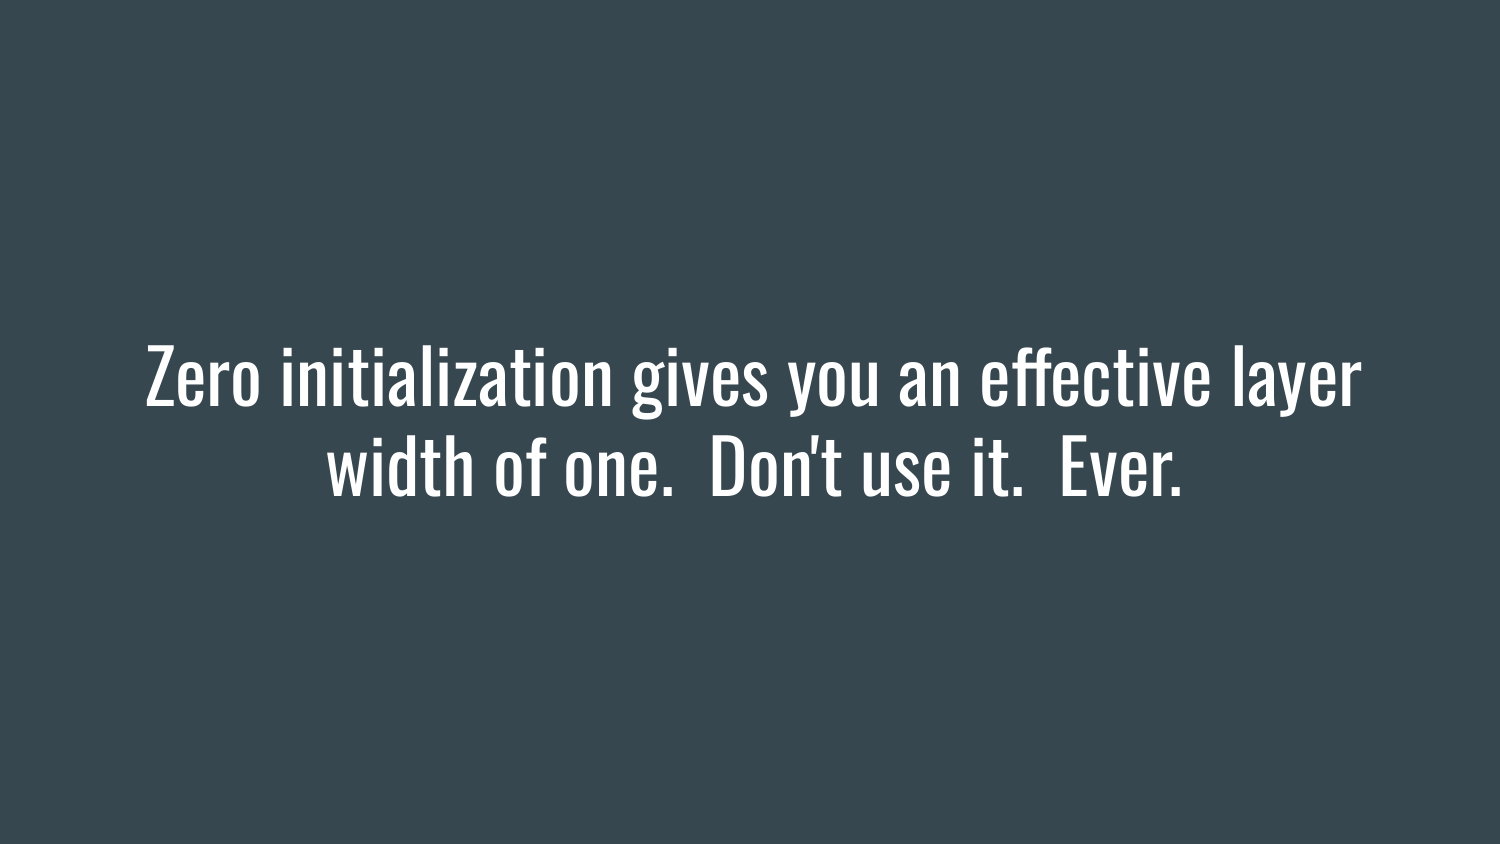

# Zero initialization gives you an effective layer width of one.  Don't use it.  Ever.